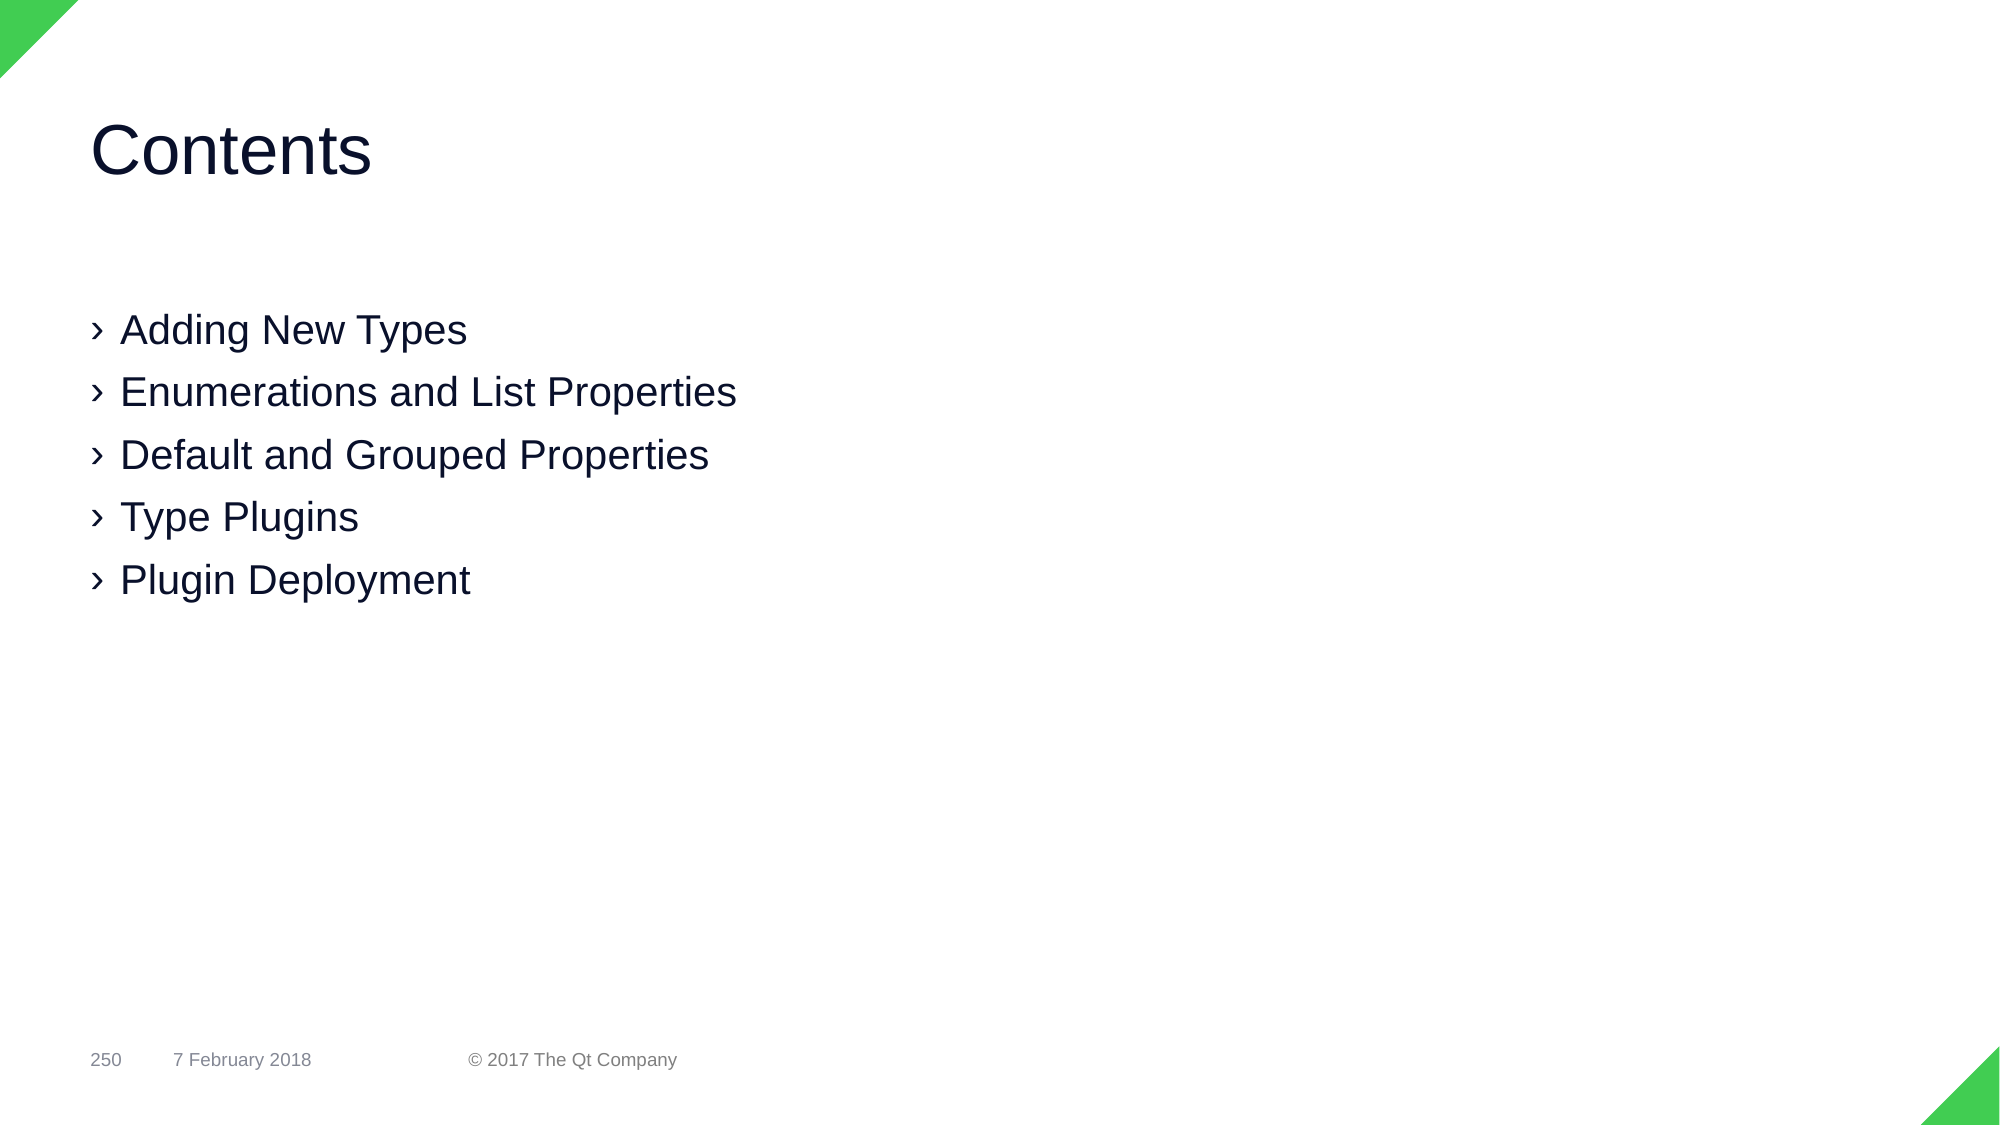

# Contents
Adding New Types
Enumerations and List Properties
Default and Grouped Properties
Type Plugins
Plugin Deployment
250
7 February 2018
© 2017 The Qt Company